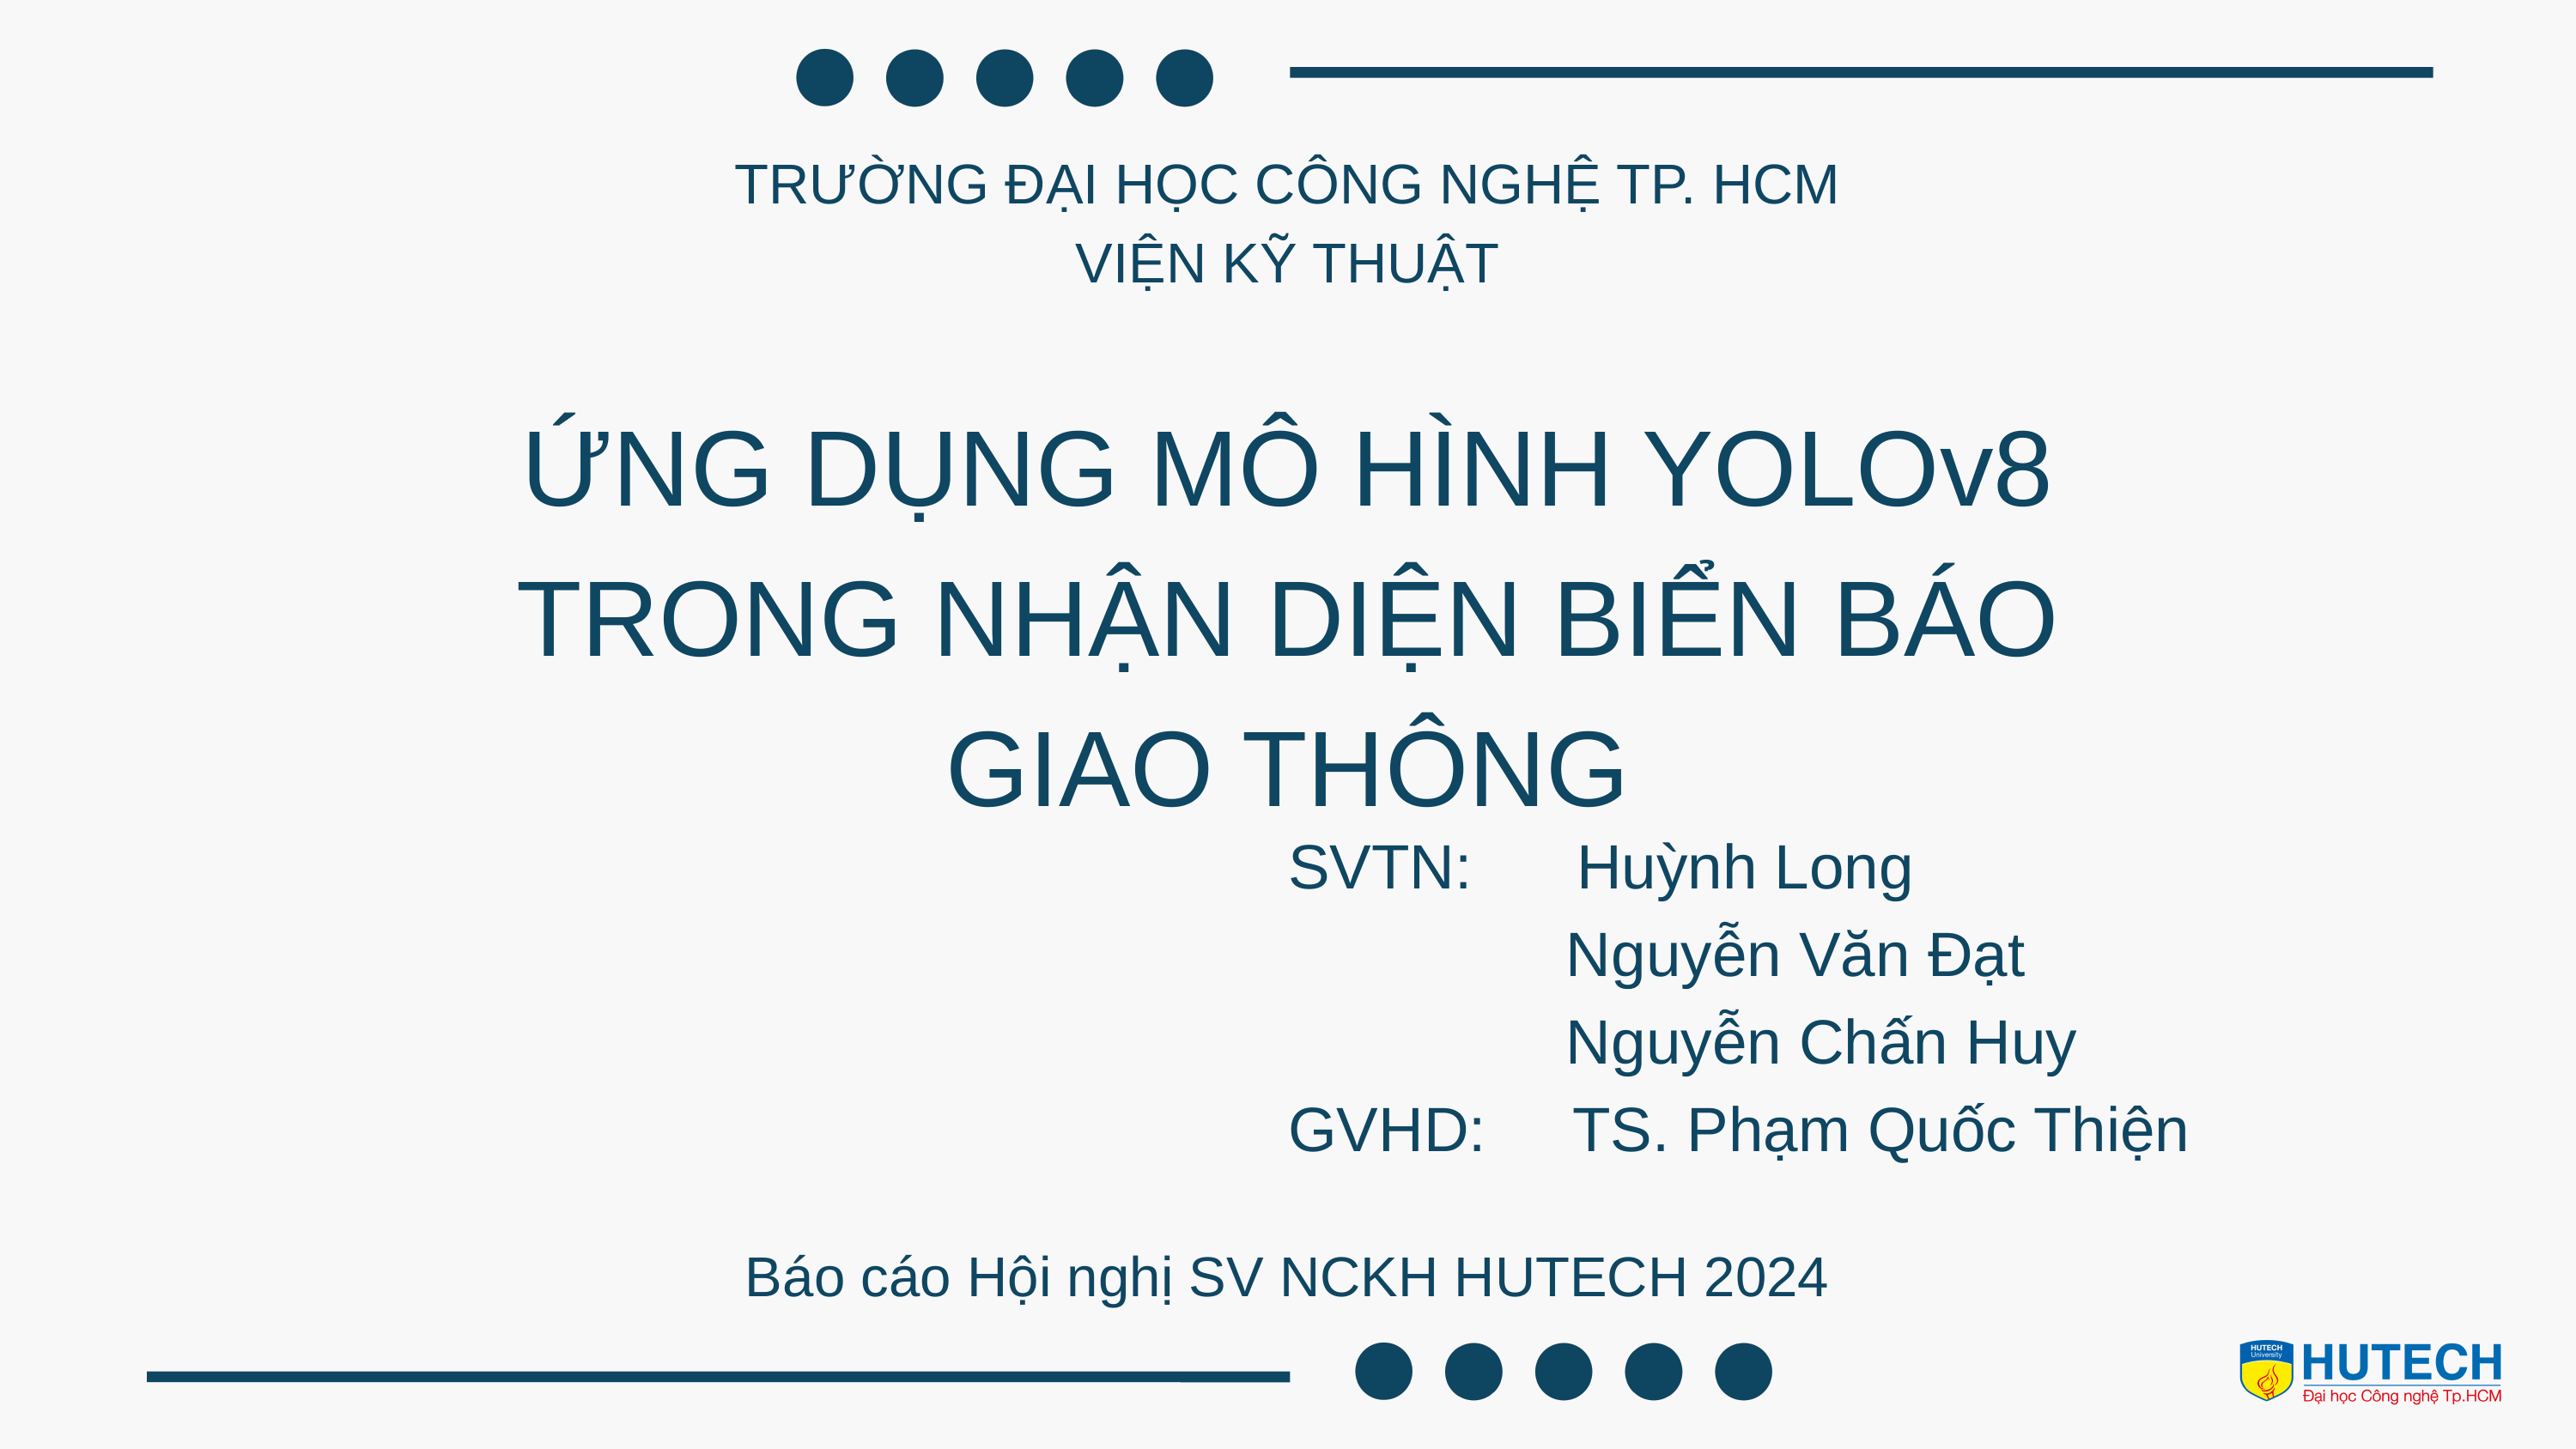

TRƯỜNG ĐẠI HỌC CÔNG NGHỆ TP. HCM
VIỆN KỸ THUẬT
ỨNG DỤNG MÔ HÌNH YOLOv8 TRONG NHẬN DIỆN BIỂN BÁO GIAO THÔNG

SVTN:      Huỳnh Long
                Nguyễn Văn Đạt
                Nguyễn Chấn Huy
GVHD:     TS. Phạm Quốc Thiện

Báo cáo Hội nghị SV NCKH HUTECH 2024